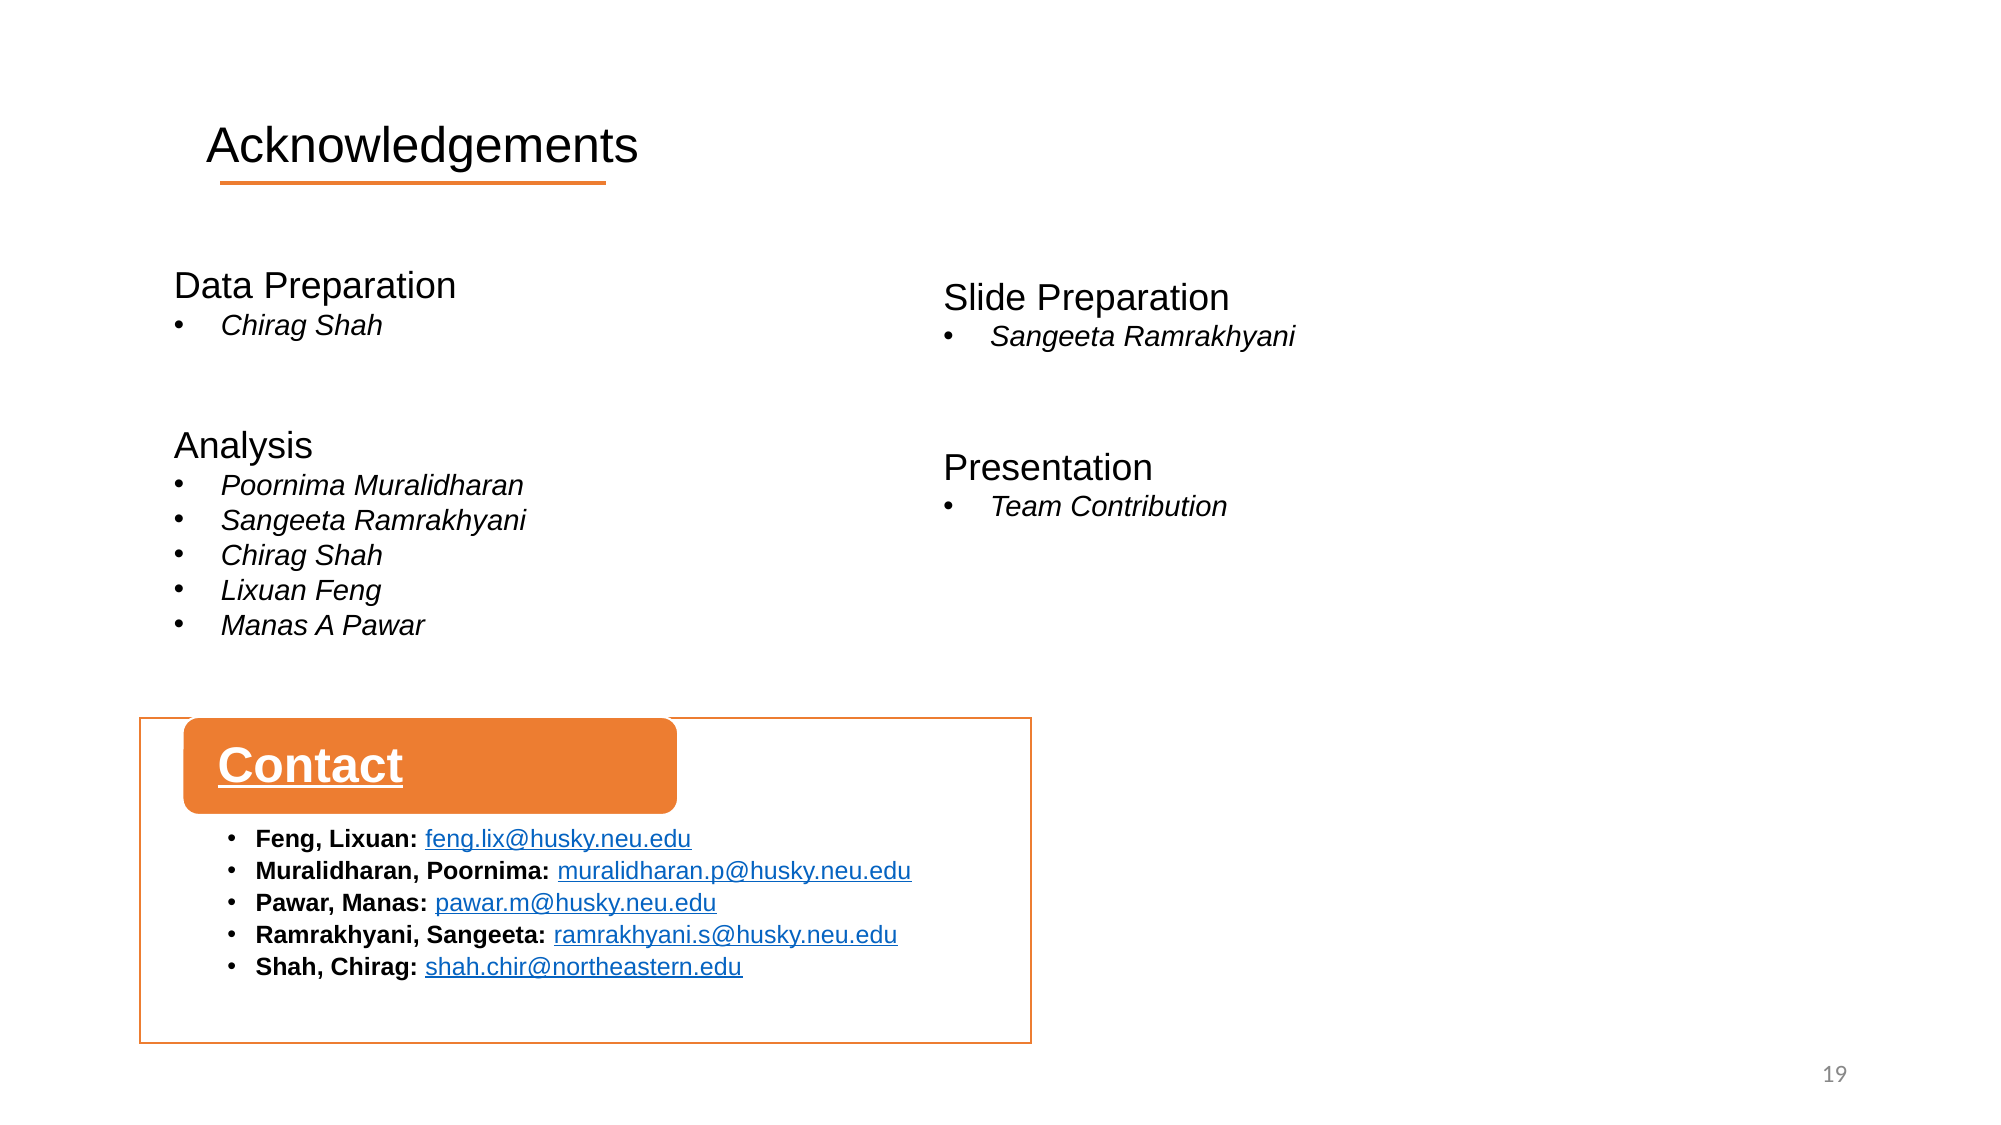

# Acknowledgements
Data Preparation
Chirag Shah

Analysis
Poornima Muralidharan
Sangeeta Ramrakhyani
Chirag Shah
Lixuan Feng
Manas A Pawar

Slide Preparation
Sangeeta Ramrakhyani

Presentation
Team Contribution
Feng, Lixuan: feng.lix@husky.neu.edu
Muralidharan, Poornima: muralidharan.p@husky.neu.edu
Pawar, Manas: pawar.m@husky.neu.edu
Ramrakhyani, Sangeeta: ramrakhyani.s@husky.neu.edu
Shah, Chirag: shah.chir@northeastern.edu

Contact
19